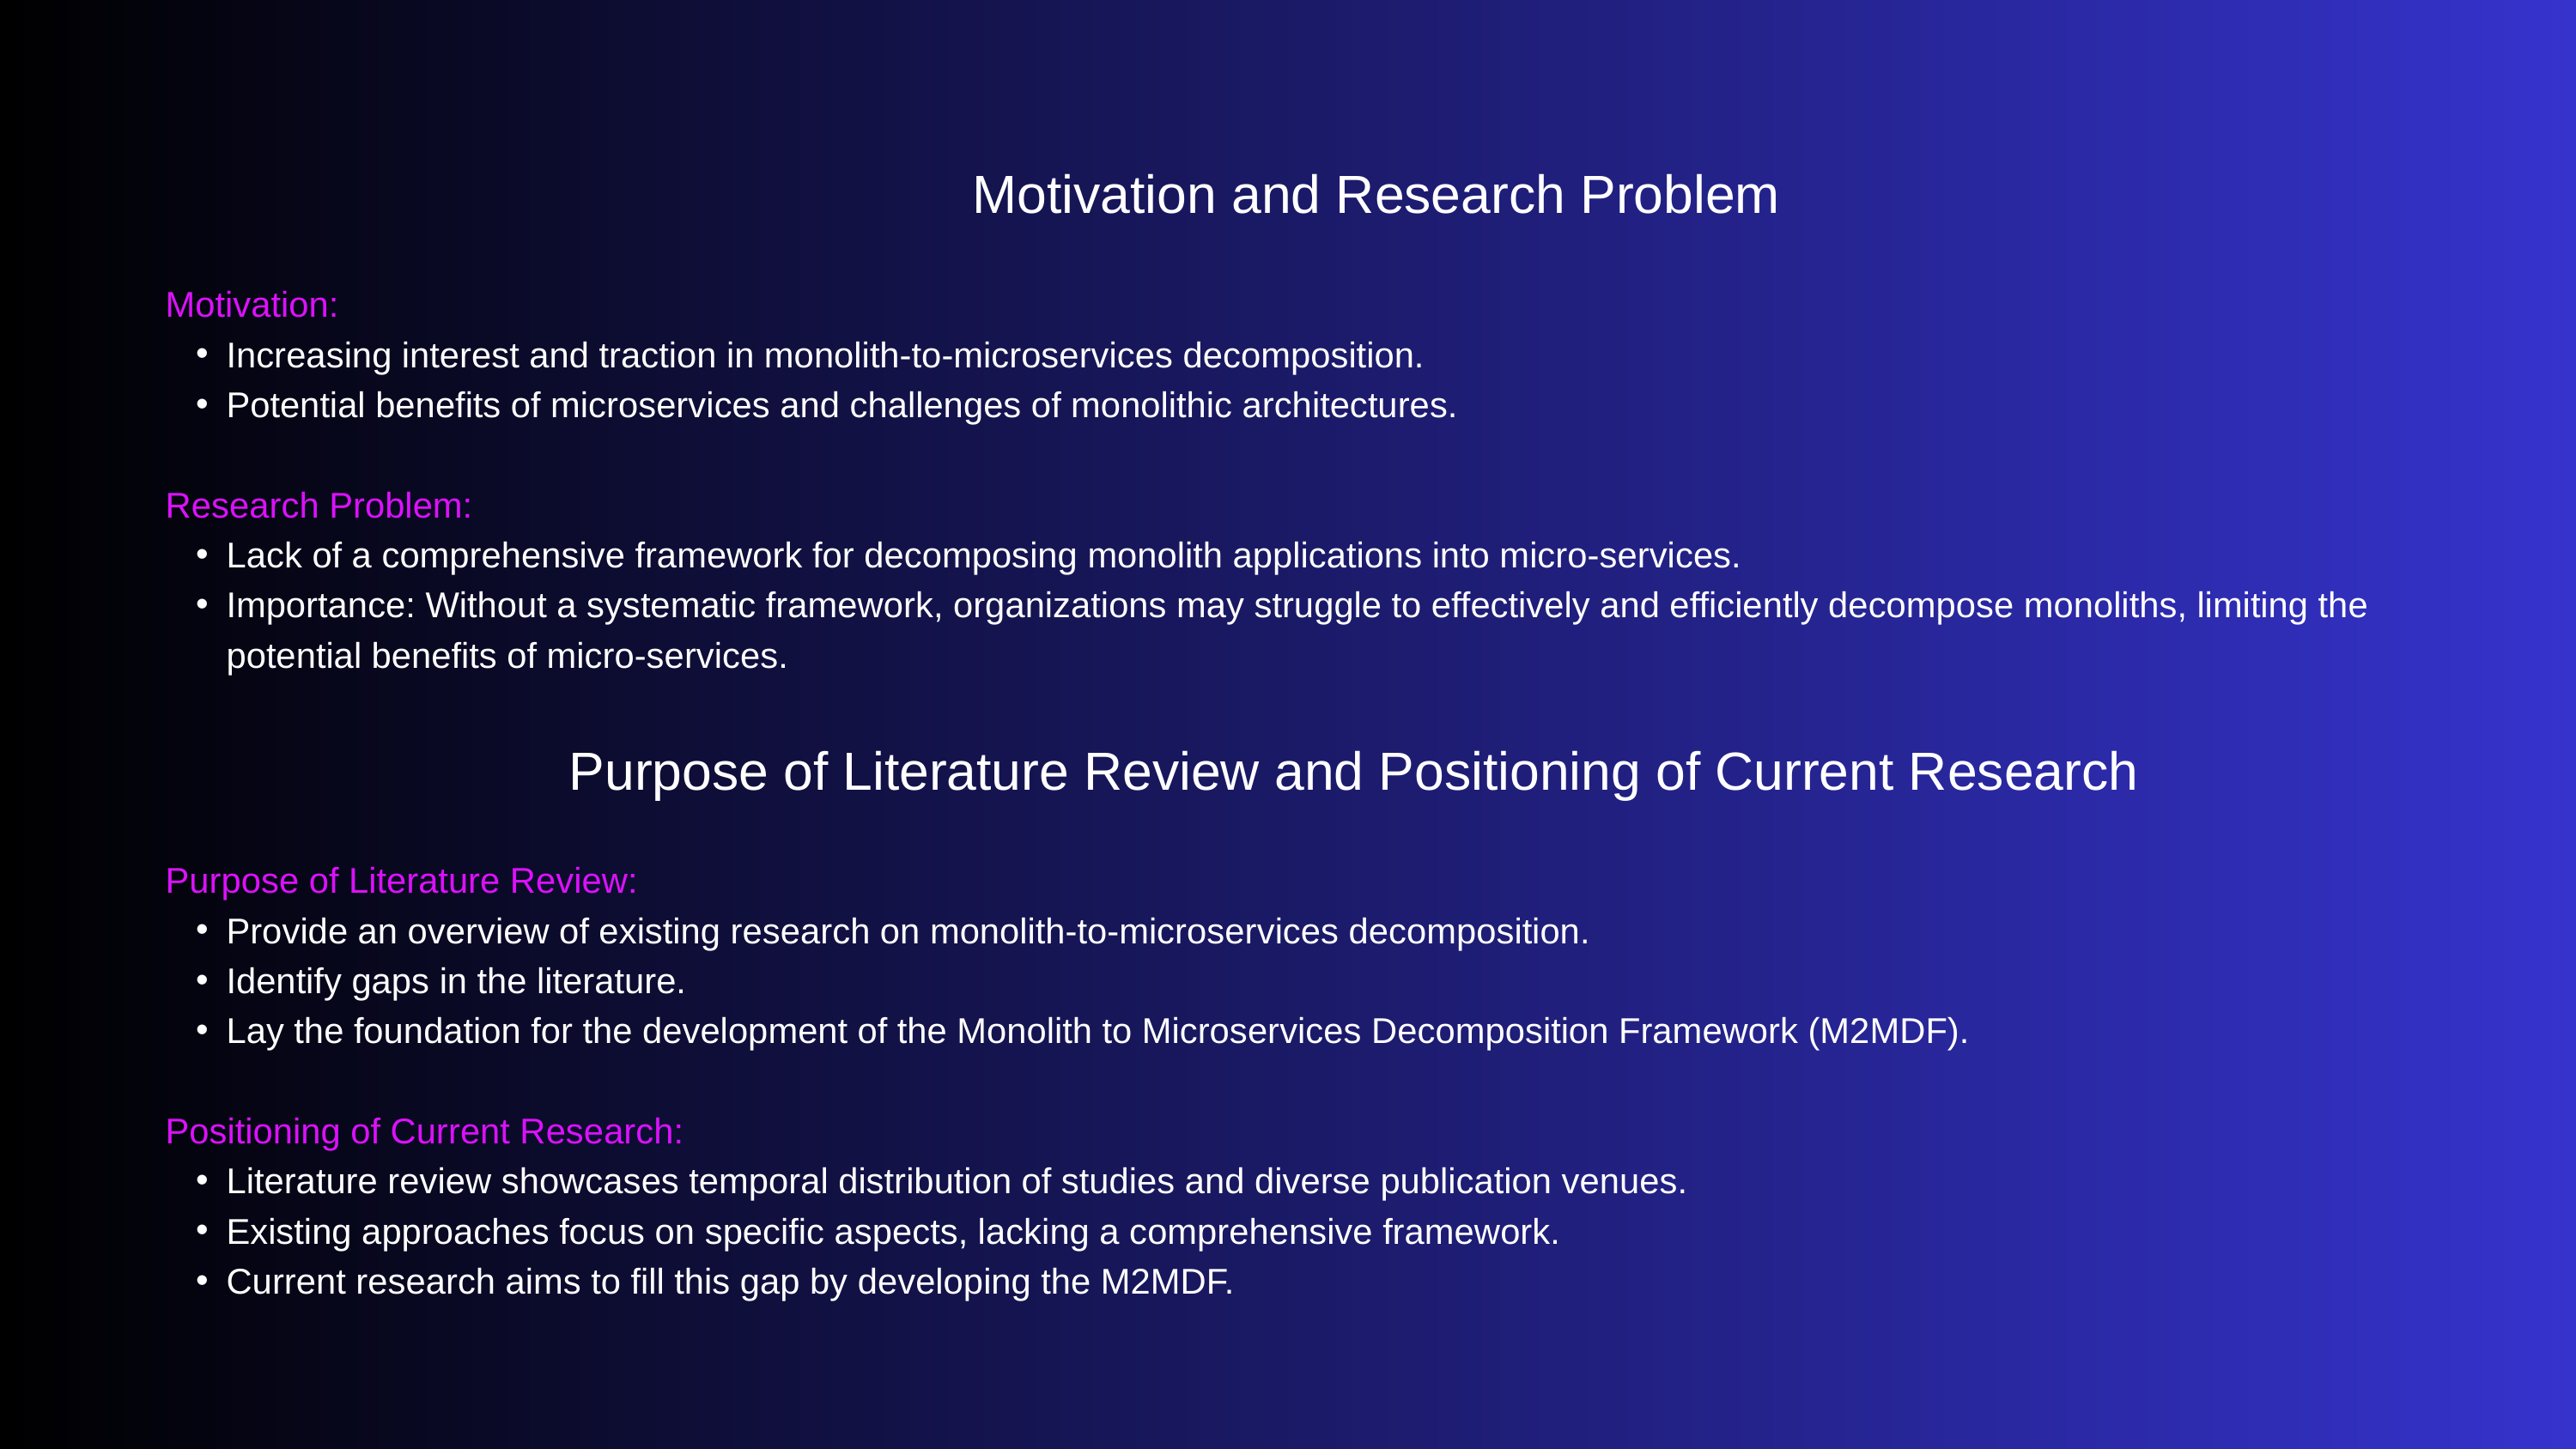

Motivation and Research Problem

Motivation:
Increasing interest and traction in monolith-to-microservices decomposition.
Potential benefits of microservices and challenges of monolithic architectures.

Research Problem:
Lack of a comprehensive framework for decomposing monolith applications into micro-services.
Importance: Without a systematic framework, organizations may struggle to effectively and efficiently decompose monoliths, limiting the potential benefits of micro-services.

         Purpose of Literature Review and Positioning of Current Research

Purpose of Literature Review:
Provide an overview of existing research on monolith-to-microservices decomposition.
Identify gaps in the literature.
Lay the foundation for the development of the Monolith to Microservices Decomposition Framework (M2MDF).

Positioning of Current Research:
Literature review showcases temporal distribution of studies and diverse publication venues.
Existing approaches focus on specific aspects, lacking a comprehensive framework.
Current research aims to fill this gap by developing the M2MDF.